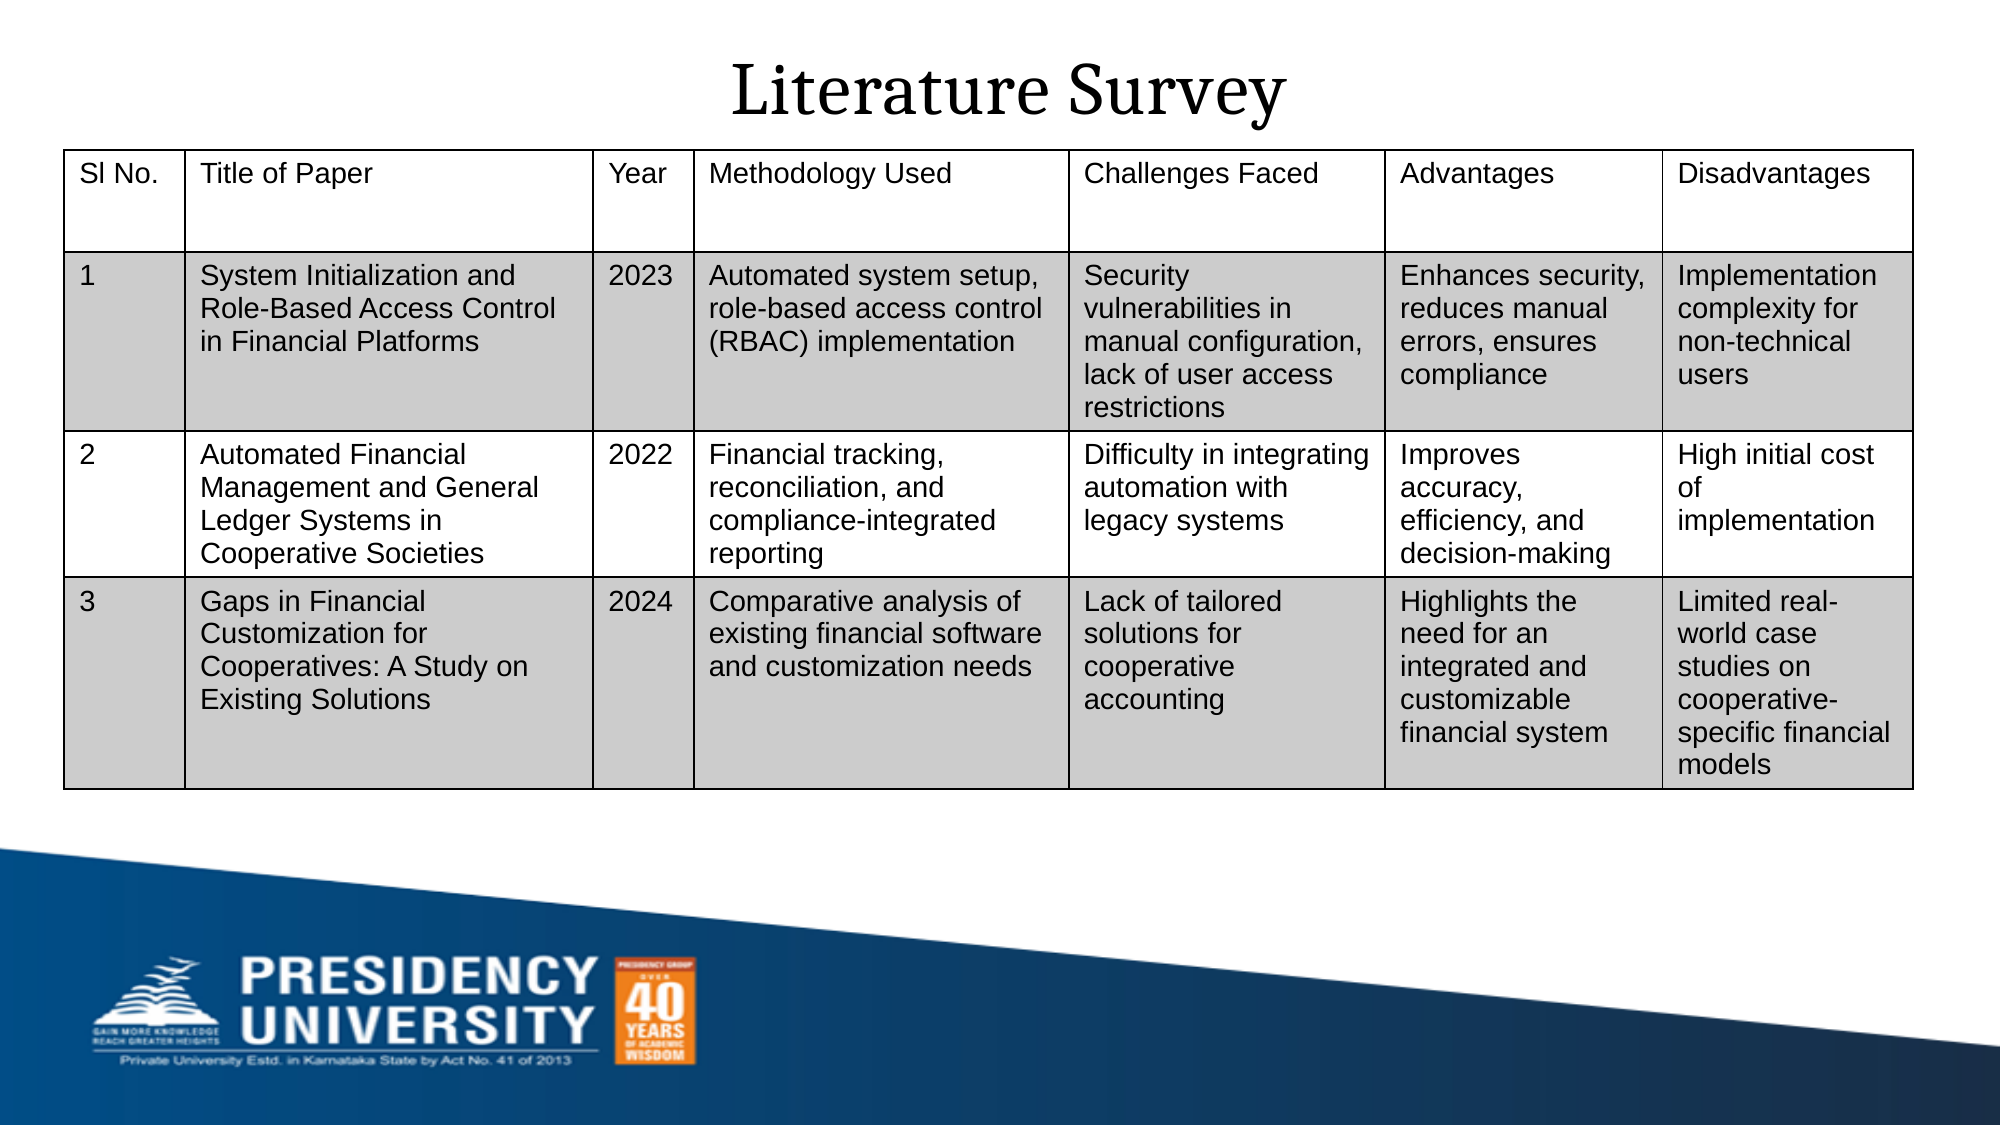

Literature Survey
| Sl No. | Title of Paper | Year | Methodology Used | Challenges Faced | Advantages | Disadvantages |
| --- | --- | --- | --- | --- | --- | --- |
| 1 | System Initialization and Role-Based Access Control in Financial Platforms | 2023 | Automated system setup, role-based access control (RBAC) implementation | Security vulnerabilities in manual configuration, lack of user access restrictions | Enhances security, reduces manual errors, ensures compliance | Implementation complexity for non-technical users |
| 2 | Automated Financial Management and General Ledger Systems in Cooperative Societies | 2022 | Financial tracking, reconciliation, and compliance-integrated reporting | Difficulty in integrating automation with legacy systems | Improves accuracy, efficiency, and decision-making | High initial cost of implementation |
| 3 | Gaps in Financial Customization for Cooperatives: A Study on Existing Solutions | 2024 | Comparative analysis of existing financial software and customization needs | Lack of tailored solutions for cooperative accounting | Highlights the need for an integrated and customizable financial system | Limited real-world case studies on cooperative-specific financial models |